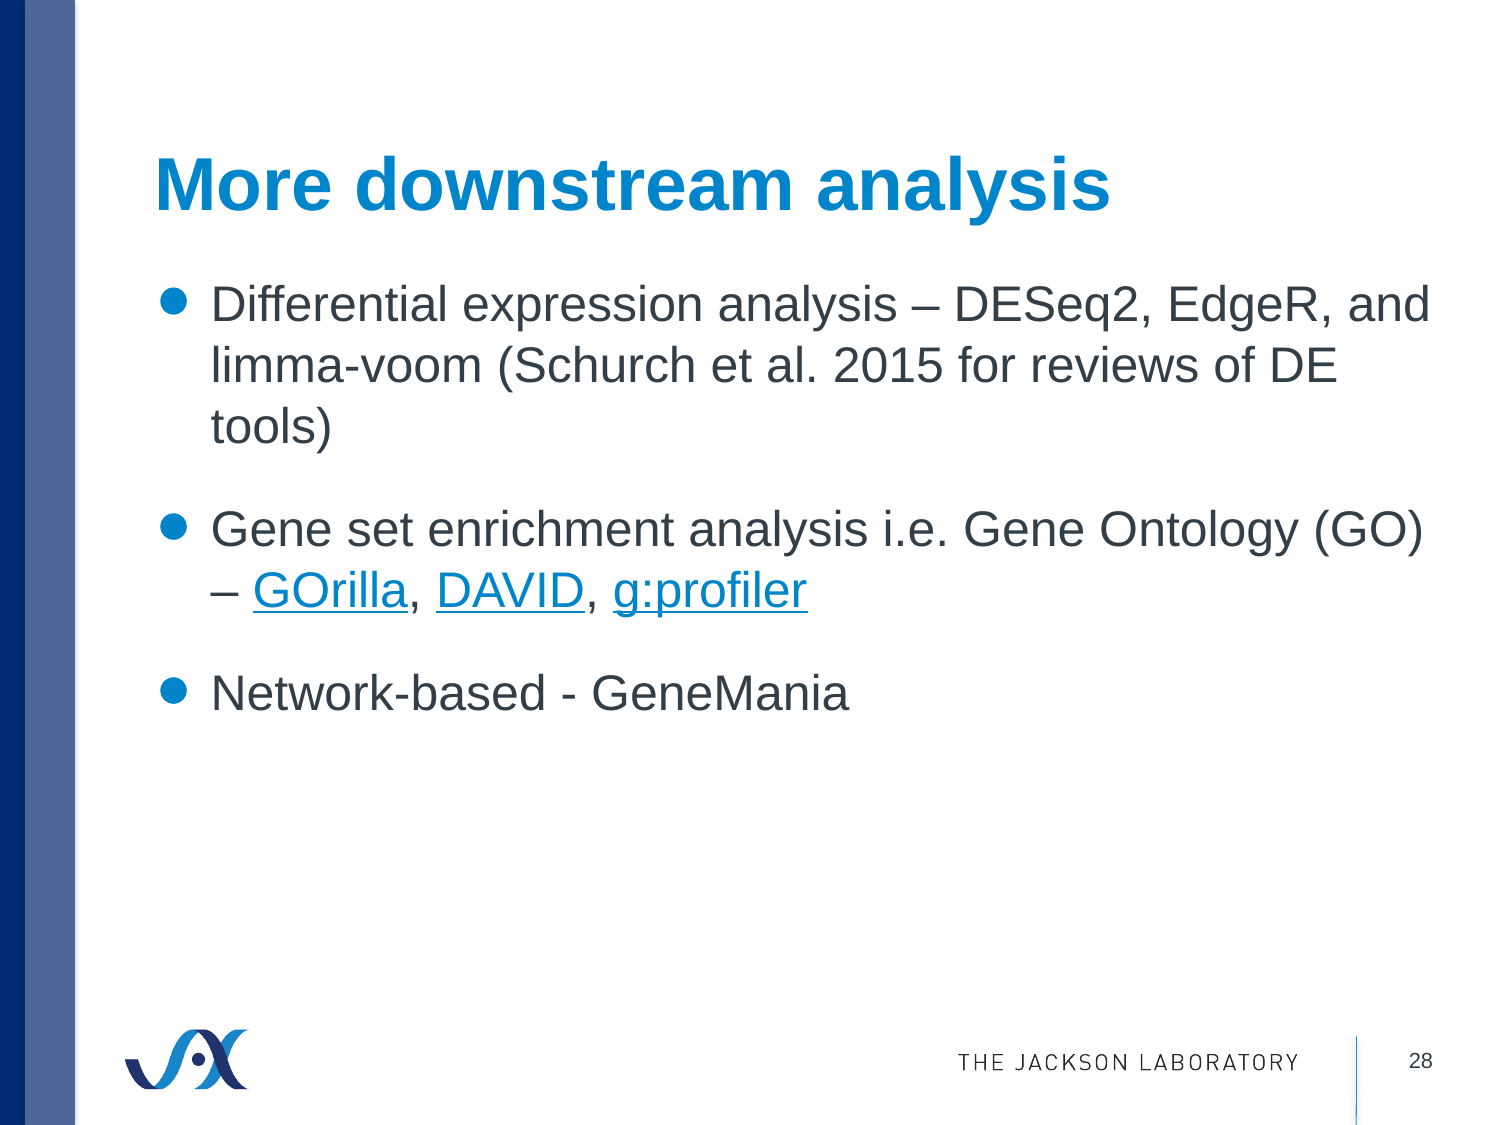

# More downstream analysis
Differential expression analysis – DESeq2, EdgeR, and limma-voom (Schurch et al. 2015 for reviews of DE tools)
Gene set enrichment analysis i.e. Gene Ontology (GO) – GOrilla, DAVID, g:profiler
Network-based - GeneMania
28